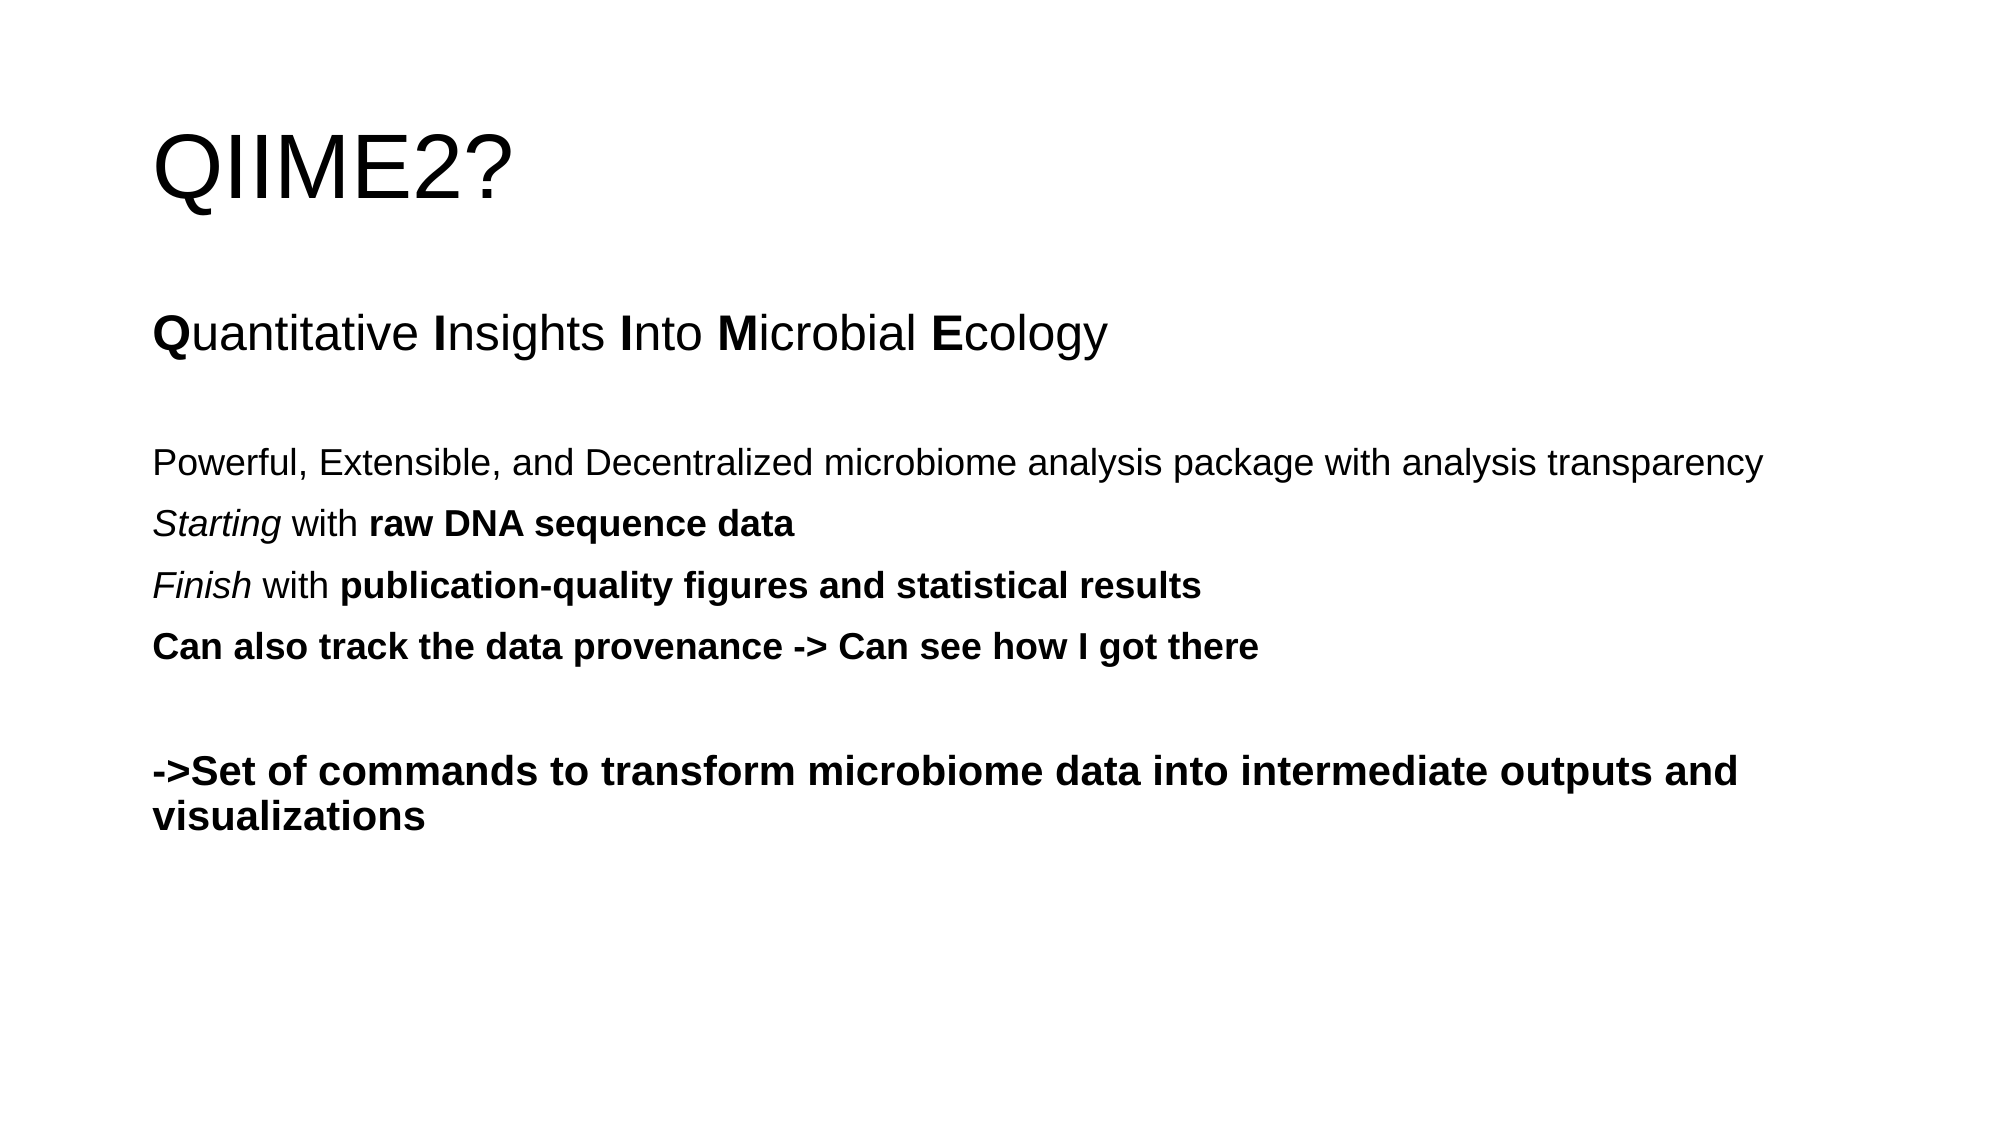

# QIIME2?
Quantitative Insights Into Microbial Ecology

Powerful, Extensible, and Decentralized microbiome analysis package with analysis transparency
Starting with raw DNA sequence data
Finish with publication-quality figures and statistical results
Can also track the data provenance -> Can see how I got there

->Set of commands to transform microbiome data into intermediate outputs and visualizations